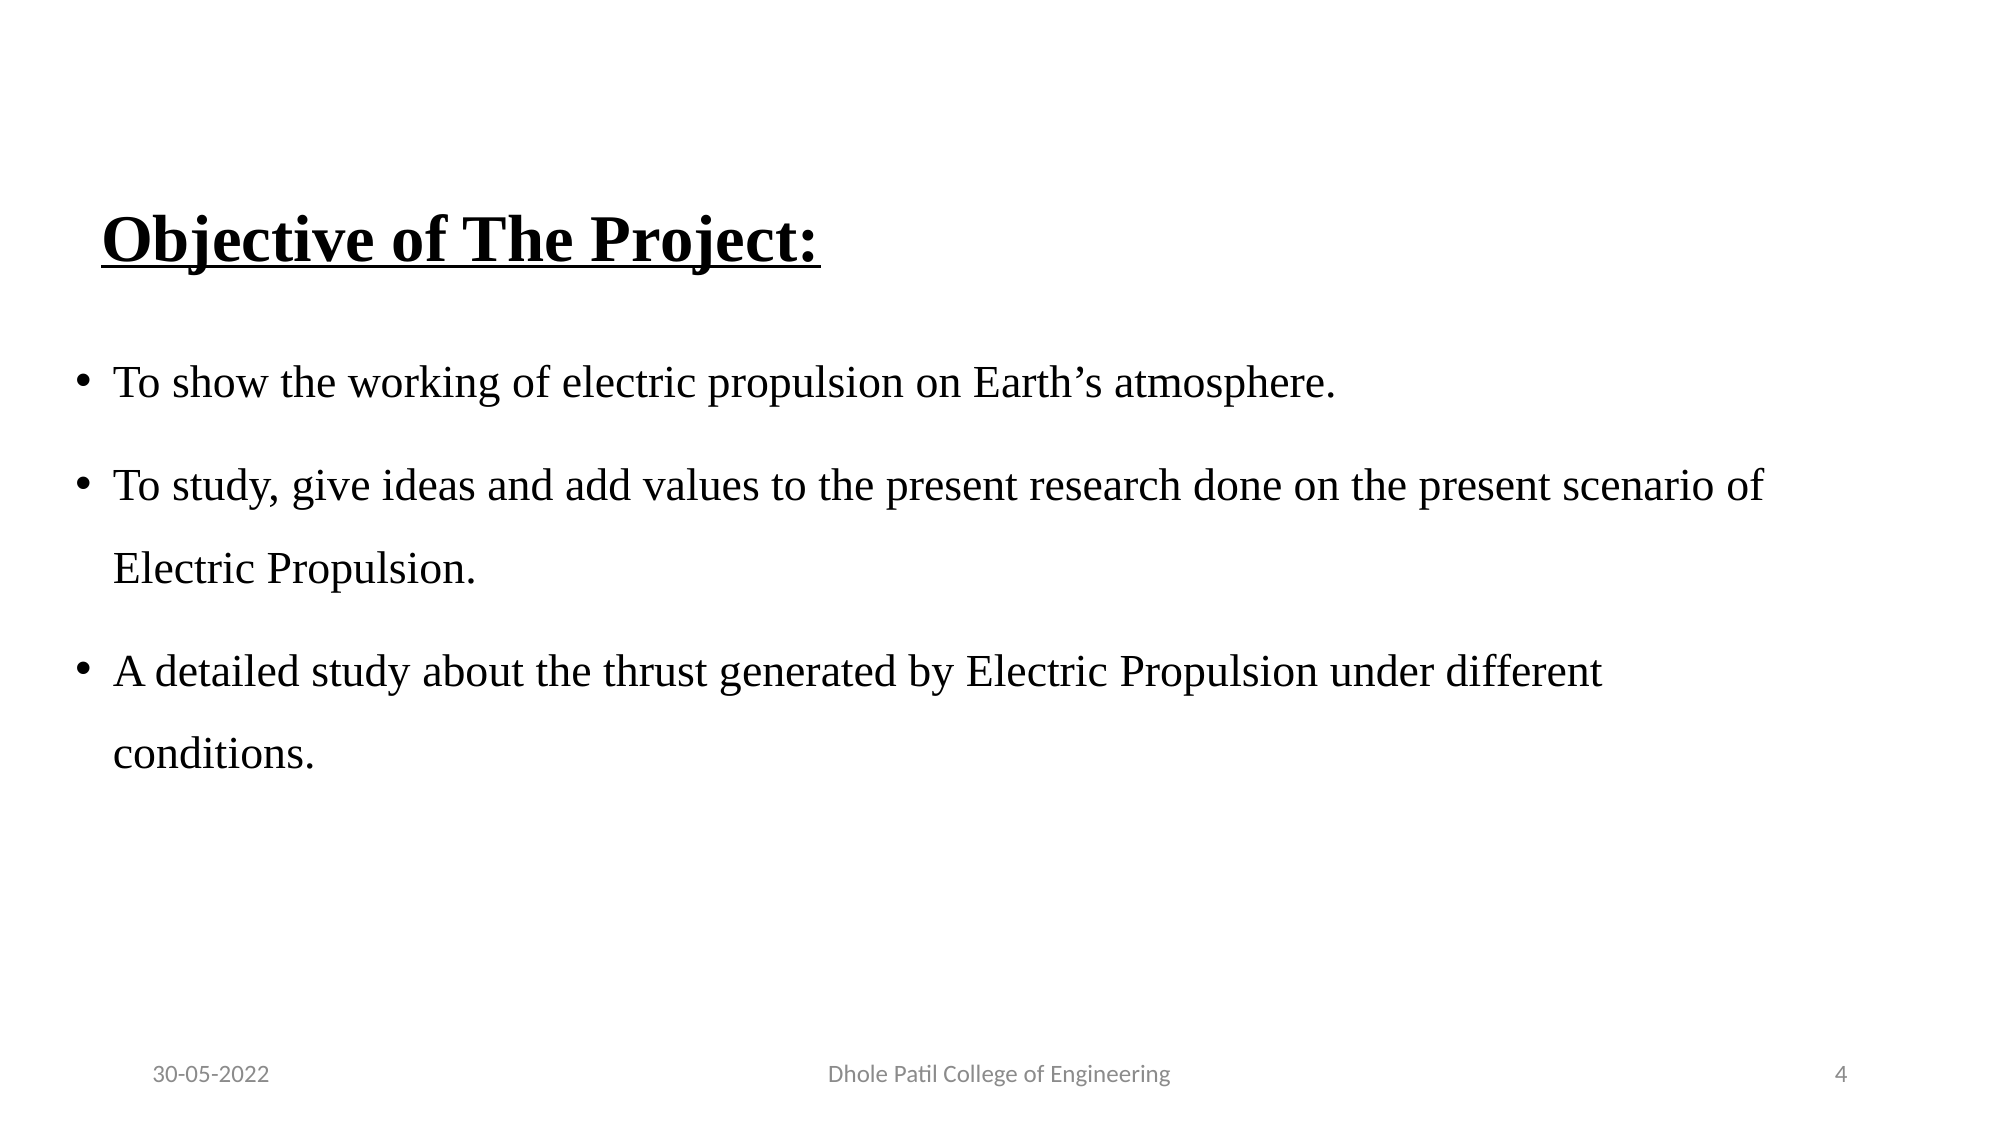

# Objective of The Project:
To show the working of electric propulsion on Earth’s atmosphere.
To study, give ideas and add values to the present research done on the present scenario of Electric Propulsion.
A detailed study about the thrust generated by Electric Propulsion under different conditions.

30-05-2022
Dhole Patil College of Engineering
4